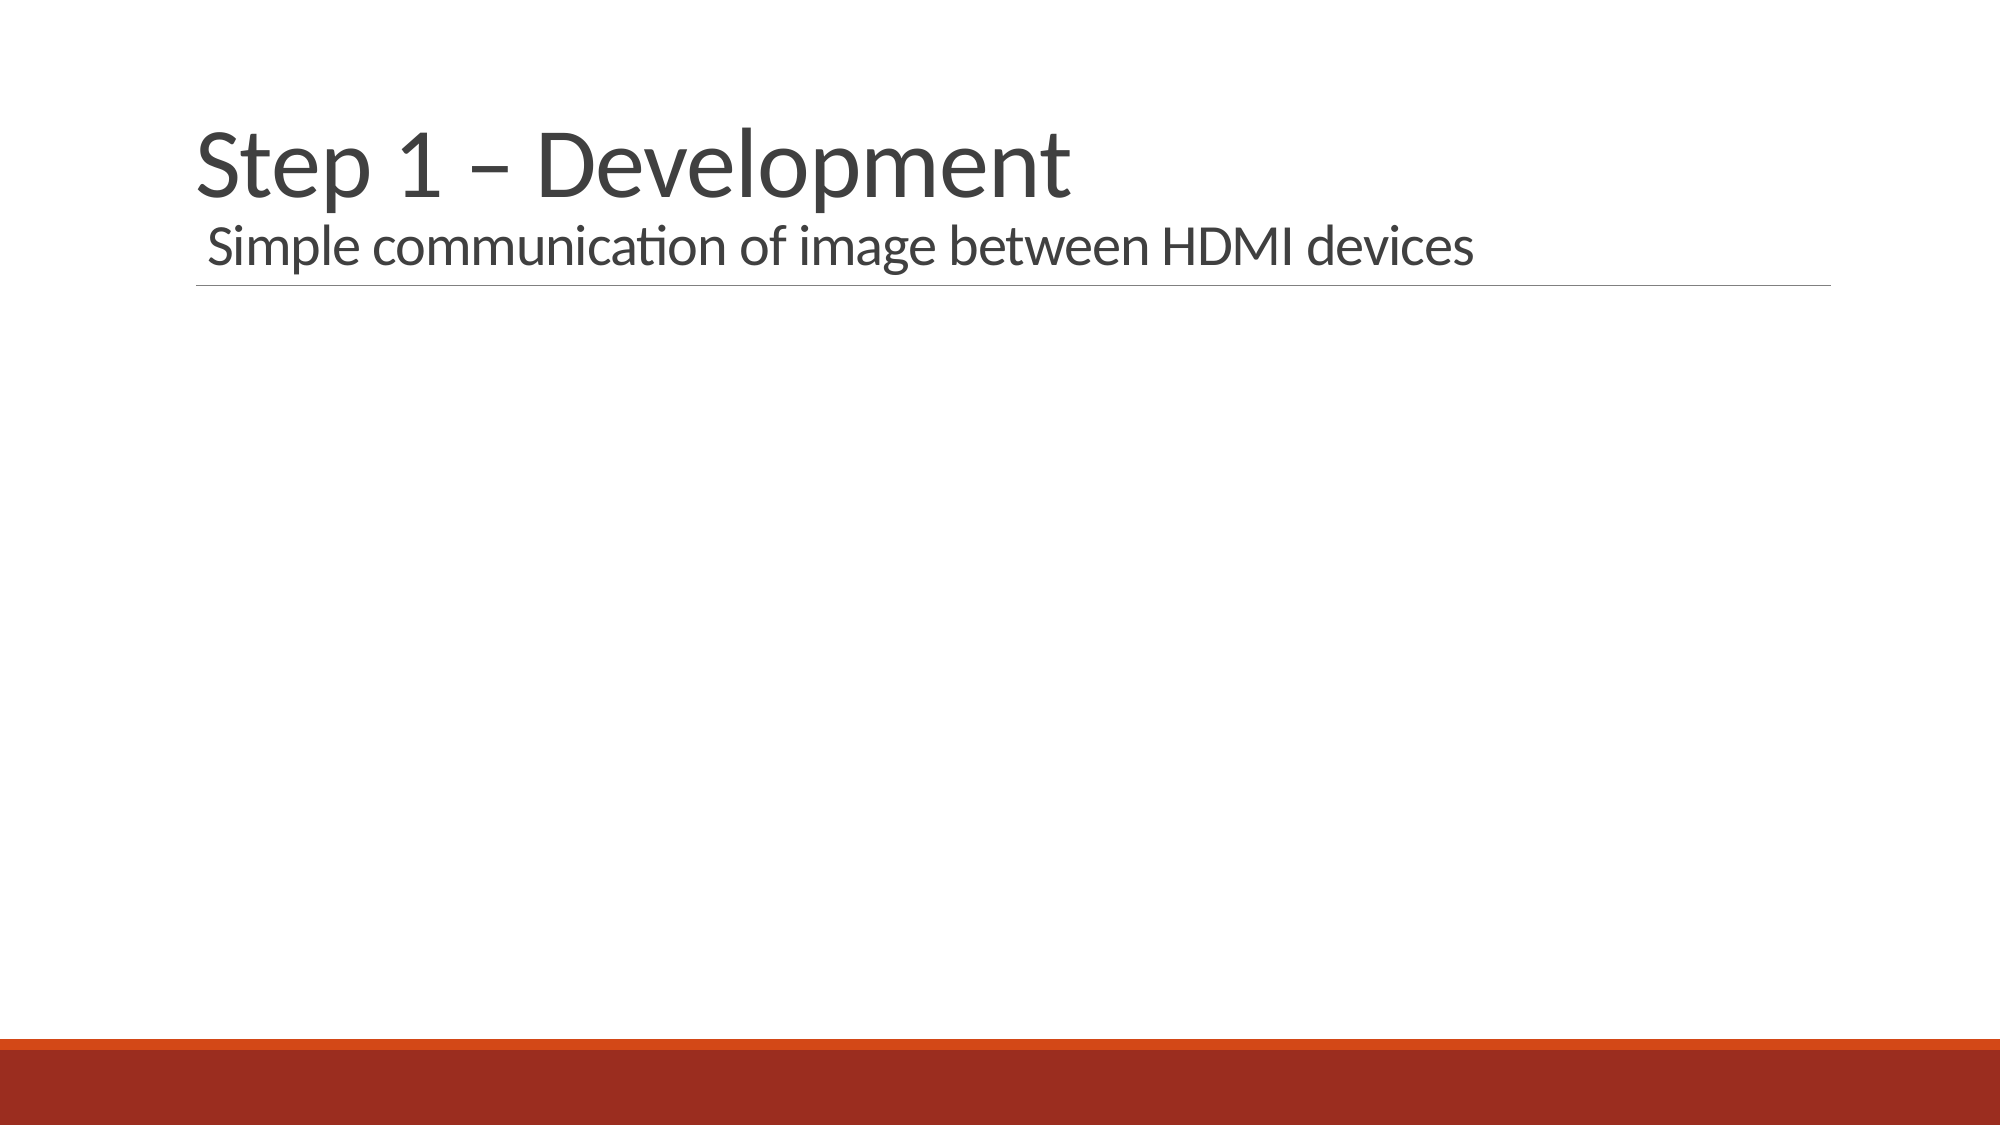

# Step 1 – Development Simple communication of image between HDMI devices